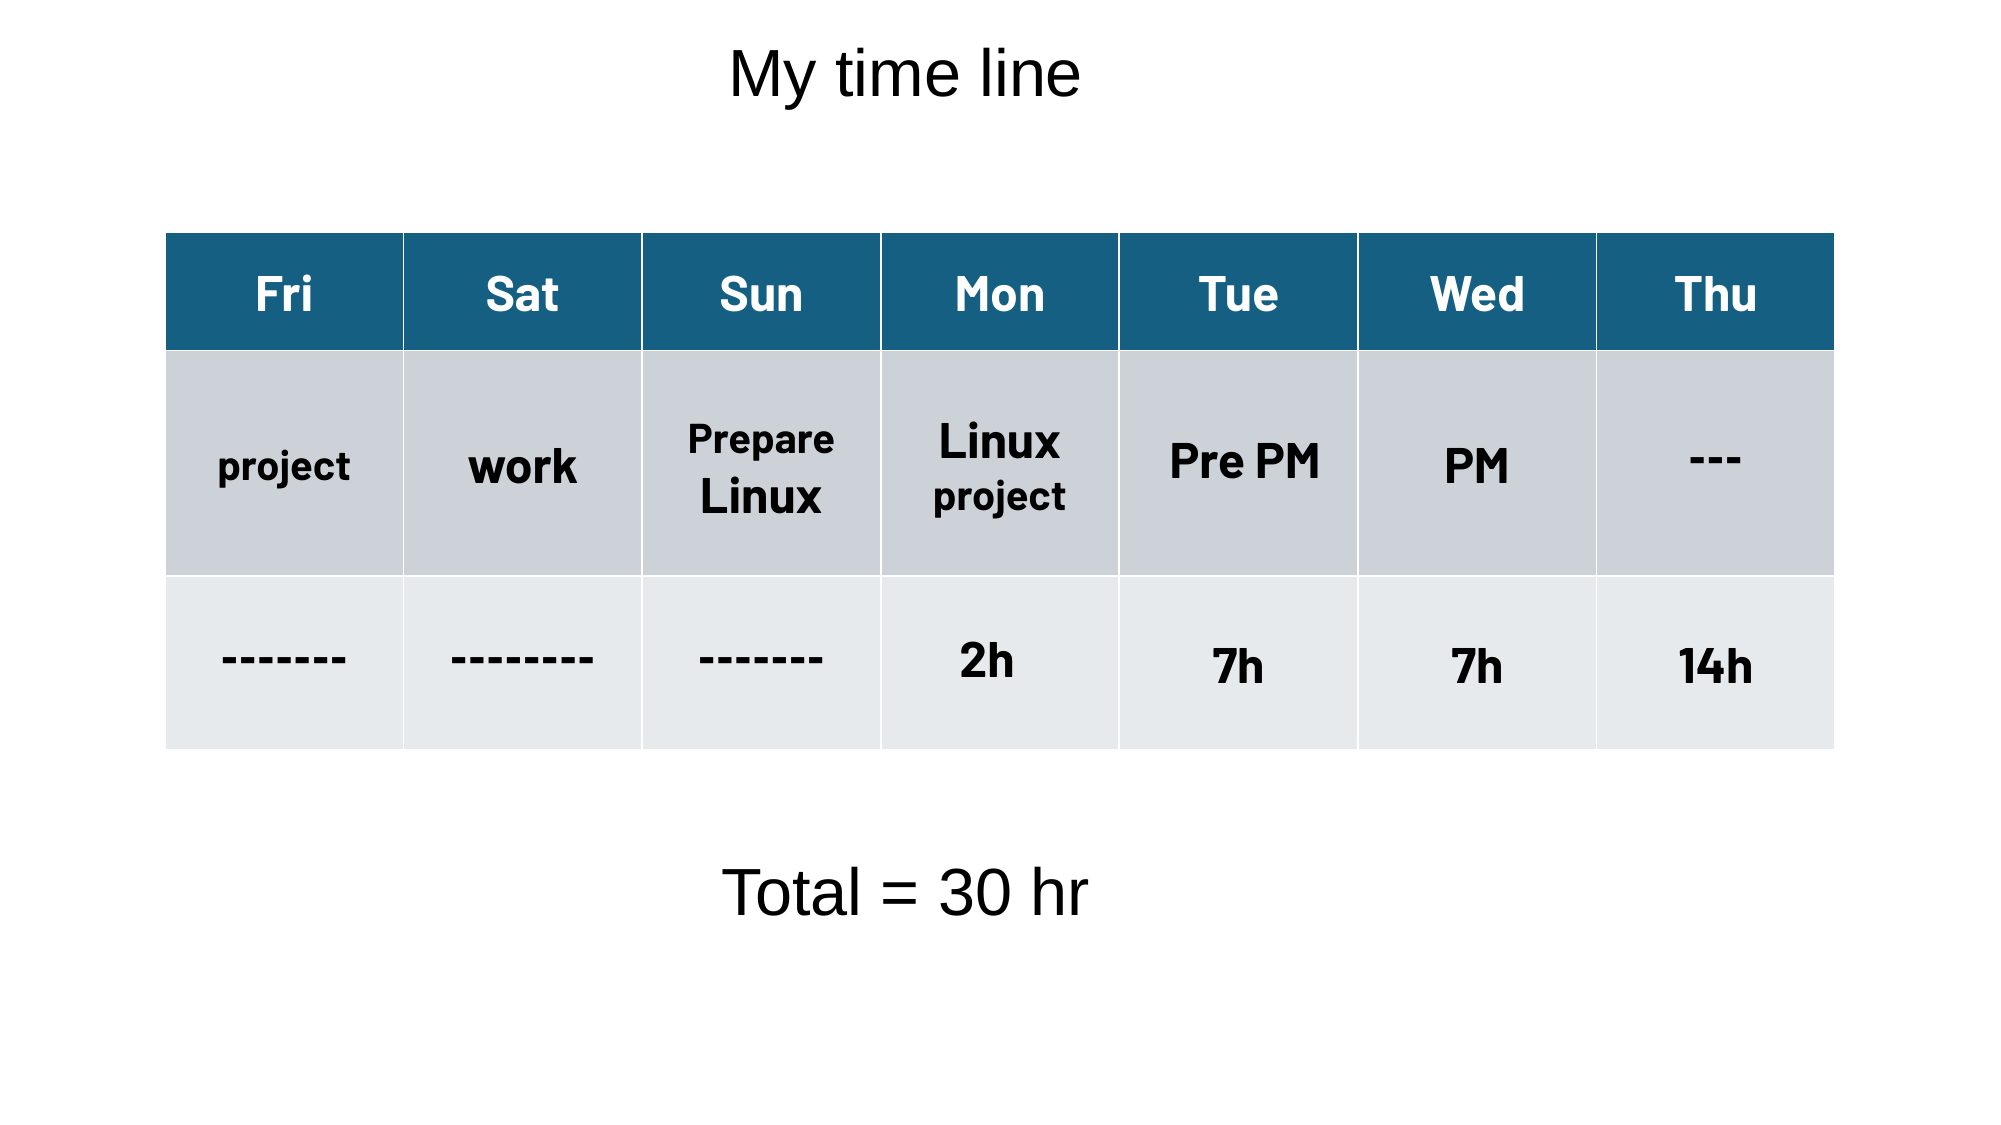

My time line
| ACT | Time |
| --- | --- |
| A | 1h |
| B | 2h |
| C | 3h |
| D | 2h |
| E | 3h |
| F | 2h |
| G | 4h |
| Fri | Sat | Sun | Mon | Tue | Wed | Thu |
| --- | --- | --- | --- | --- | --- | --- |
| project | work | Prepare Linux | Linux project | Pre PM | PM | --- |
| ------- | -------- | ------- | 2h | 7h | 7h | 14h |

A
model

B
Simple gui

C
Simple backend

D
Try connect

E
Improve gui

F
Improve data storing

G
Improve backend
Total = 30 hr